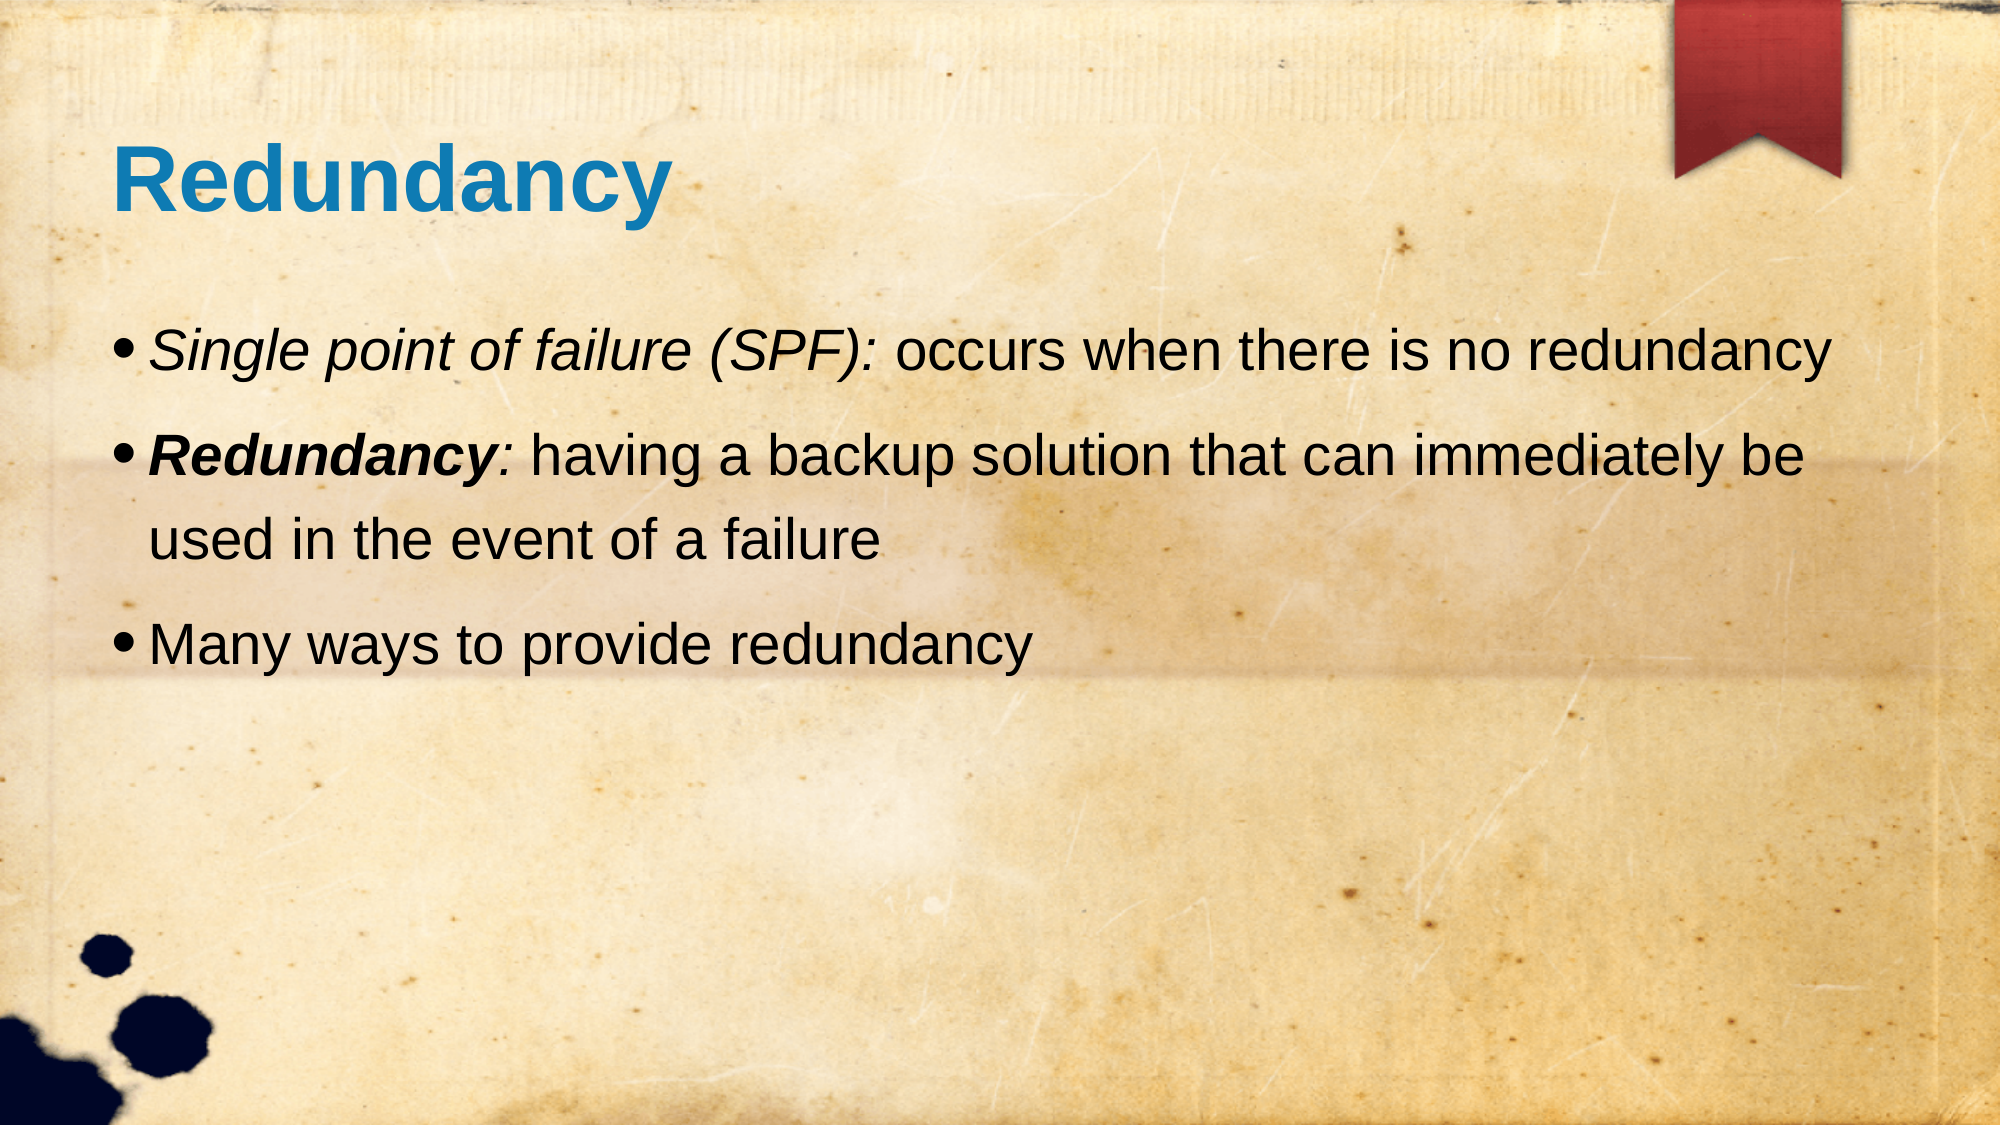

Redundancy
Single point of failure (SPF): occurs when there is no redundancy
Redundancy: having a backup solution that can immediately be used in the event of a failure
Many ways to provide redundancy